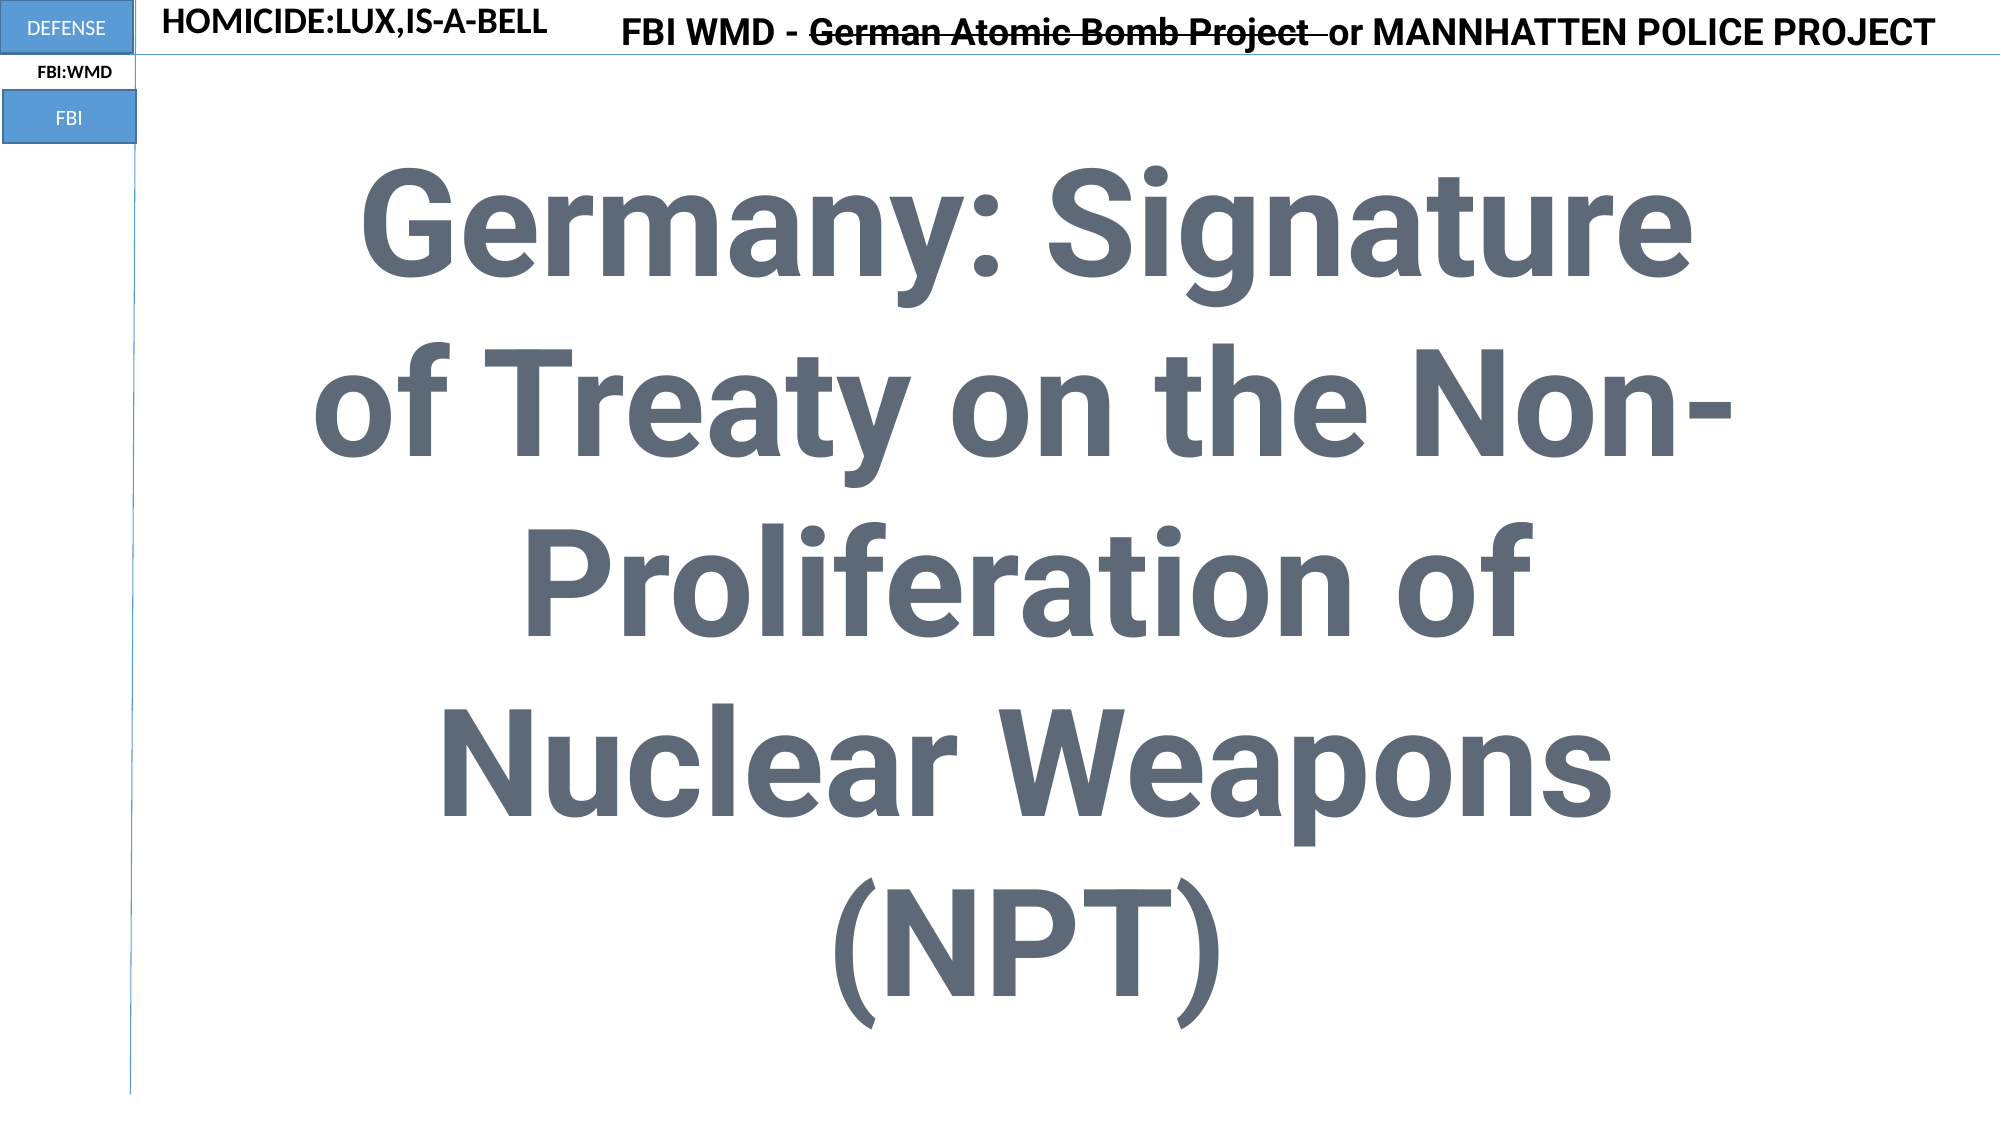

DEFENSE
HOMICIDE:LUX,IS-A-BELL
FBI WMD - German Atomic Bomb Project  or MANNHATTEN POLICE PROJECT
FBI:WMD
FBI
Germany: Signature of Treaty on the Non-Proliferation of Nuclear Weapons (NPT)